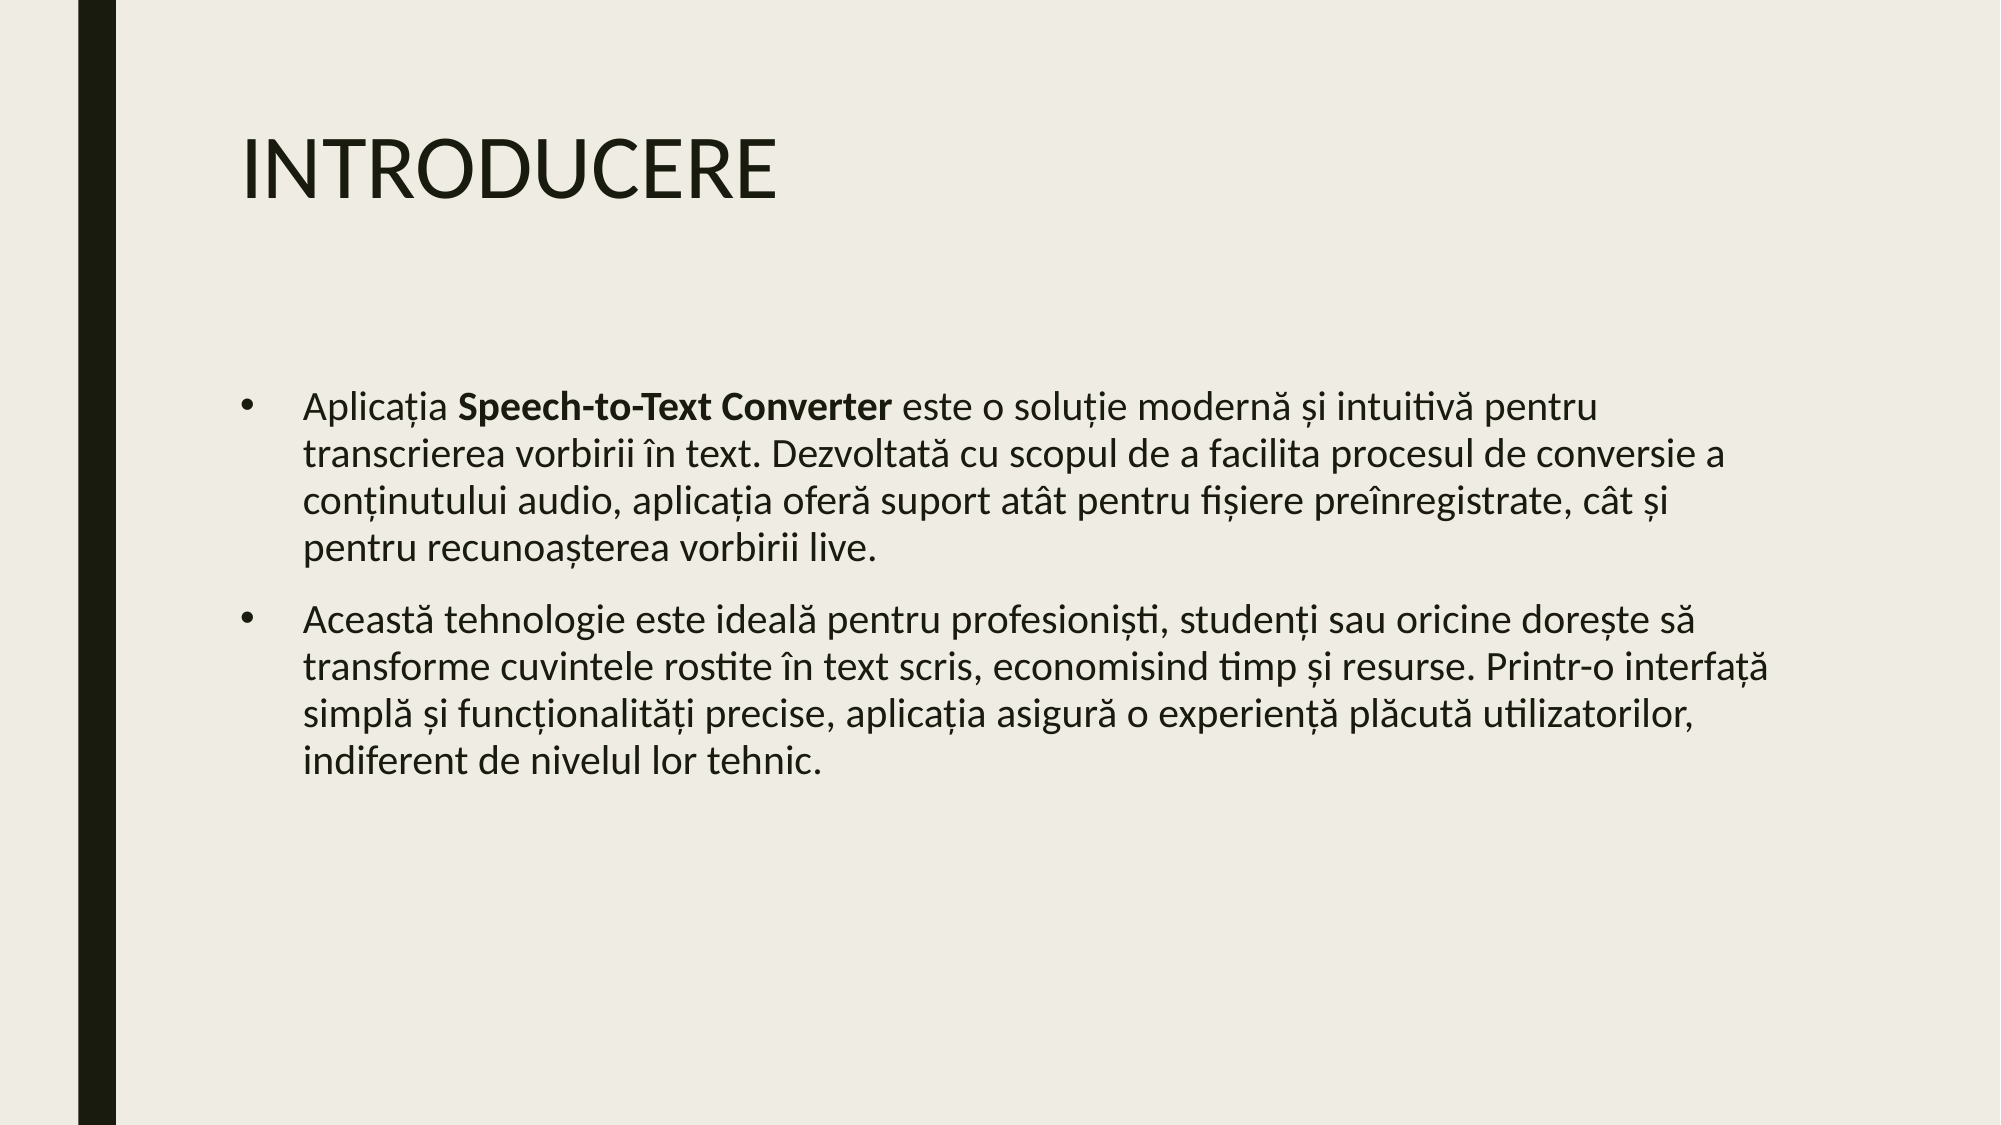

# INTRODUCERE
Aplicația Speech-to-Text Converter este o soluție modernă și intuitivă pentru transcrierea vorbirii în text. Dezvoltată cu scopul de a facilita procesul de conversie a conținutului audio, aplicația oferă suport atât pentru fișiere preînregistrate, cât și pentru recunoașterea vorbirii live.
Această tehnologie este ideală pentru profesioniști, studenți sau oricine dorește să transforme cuvintele rostite în text scris, economisind timp și resurse. Printr-o interfață simplă și funcționalități precise, aplicația asigură o experiență plăcută utilizatorilor, indiferent de nivelul lor tehnic.